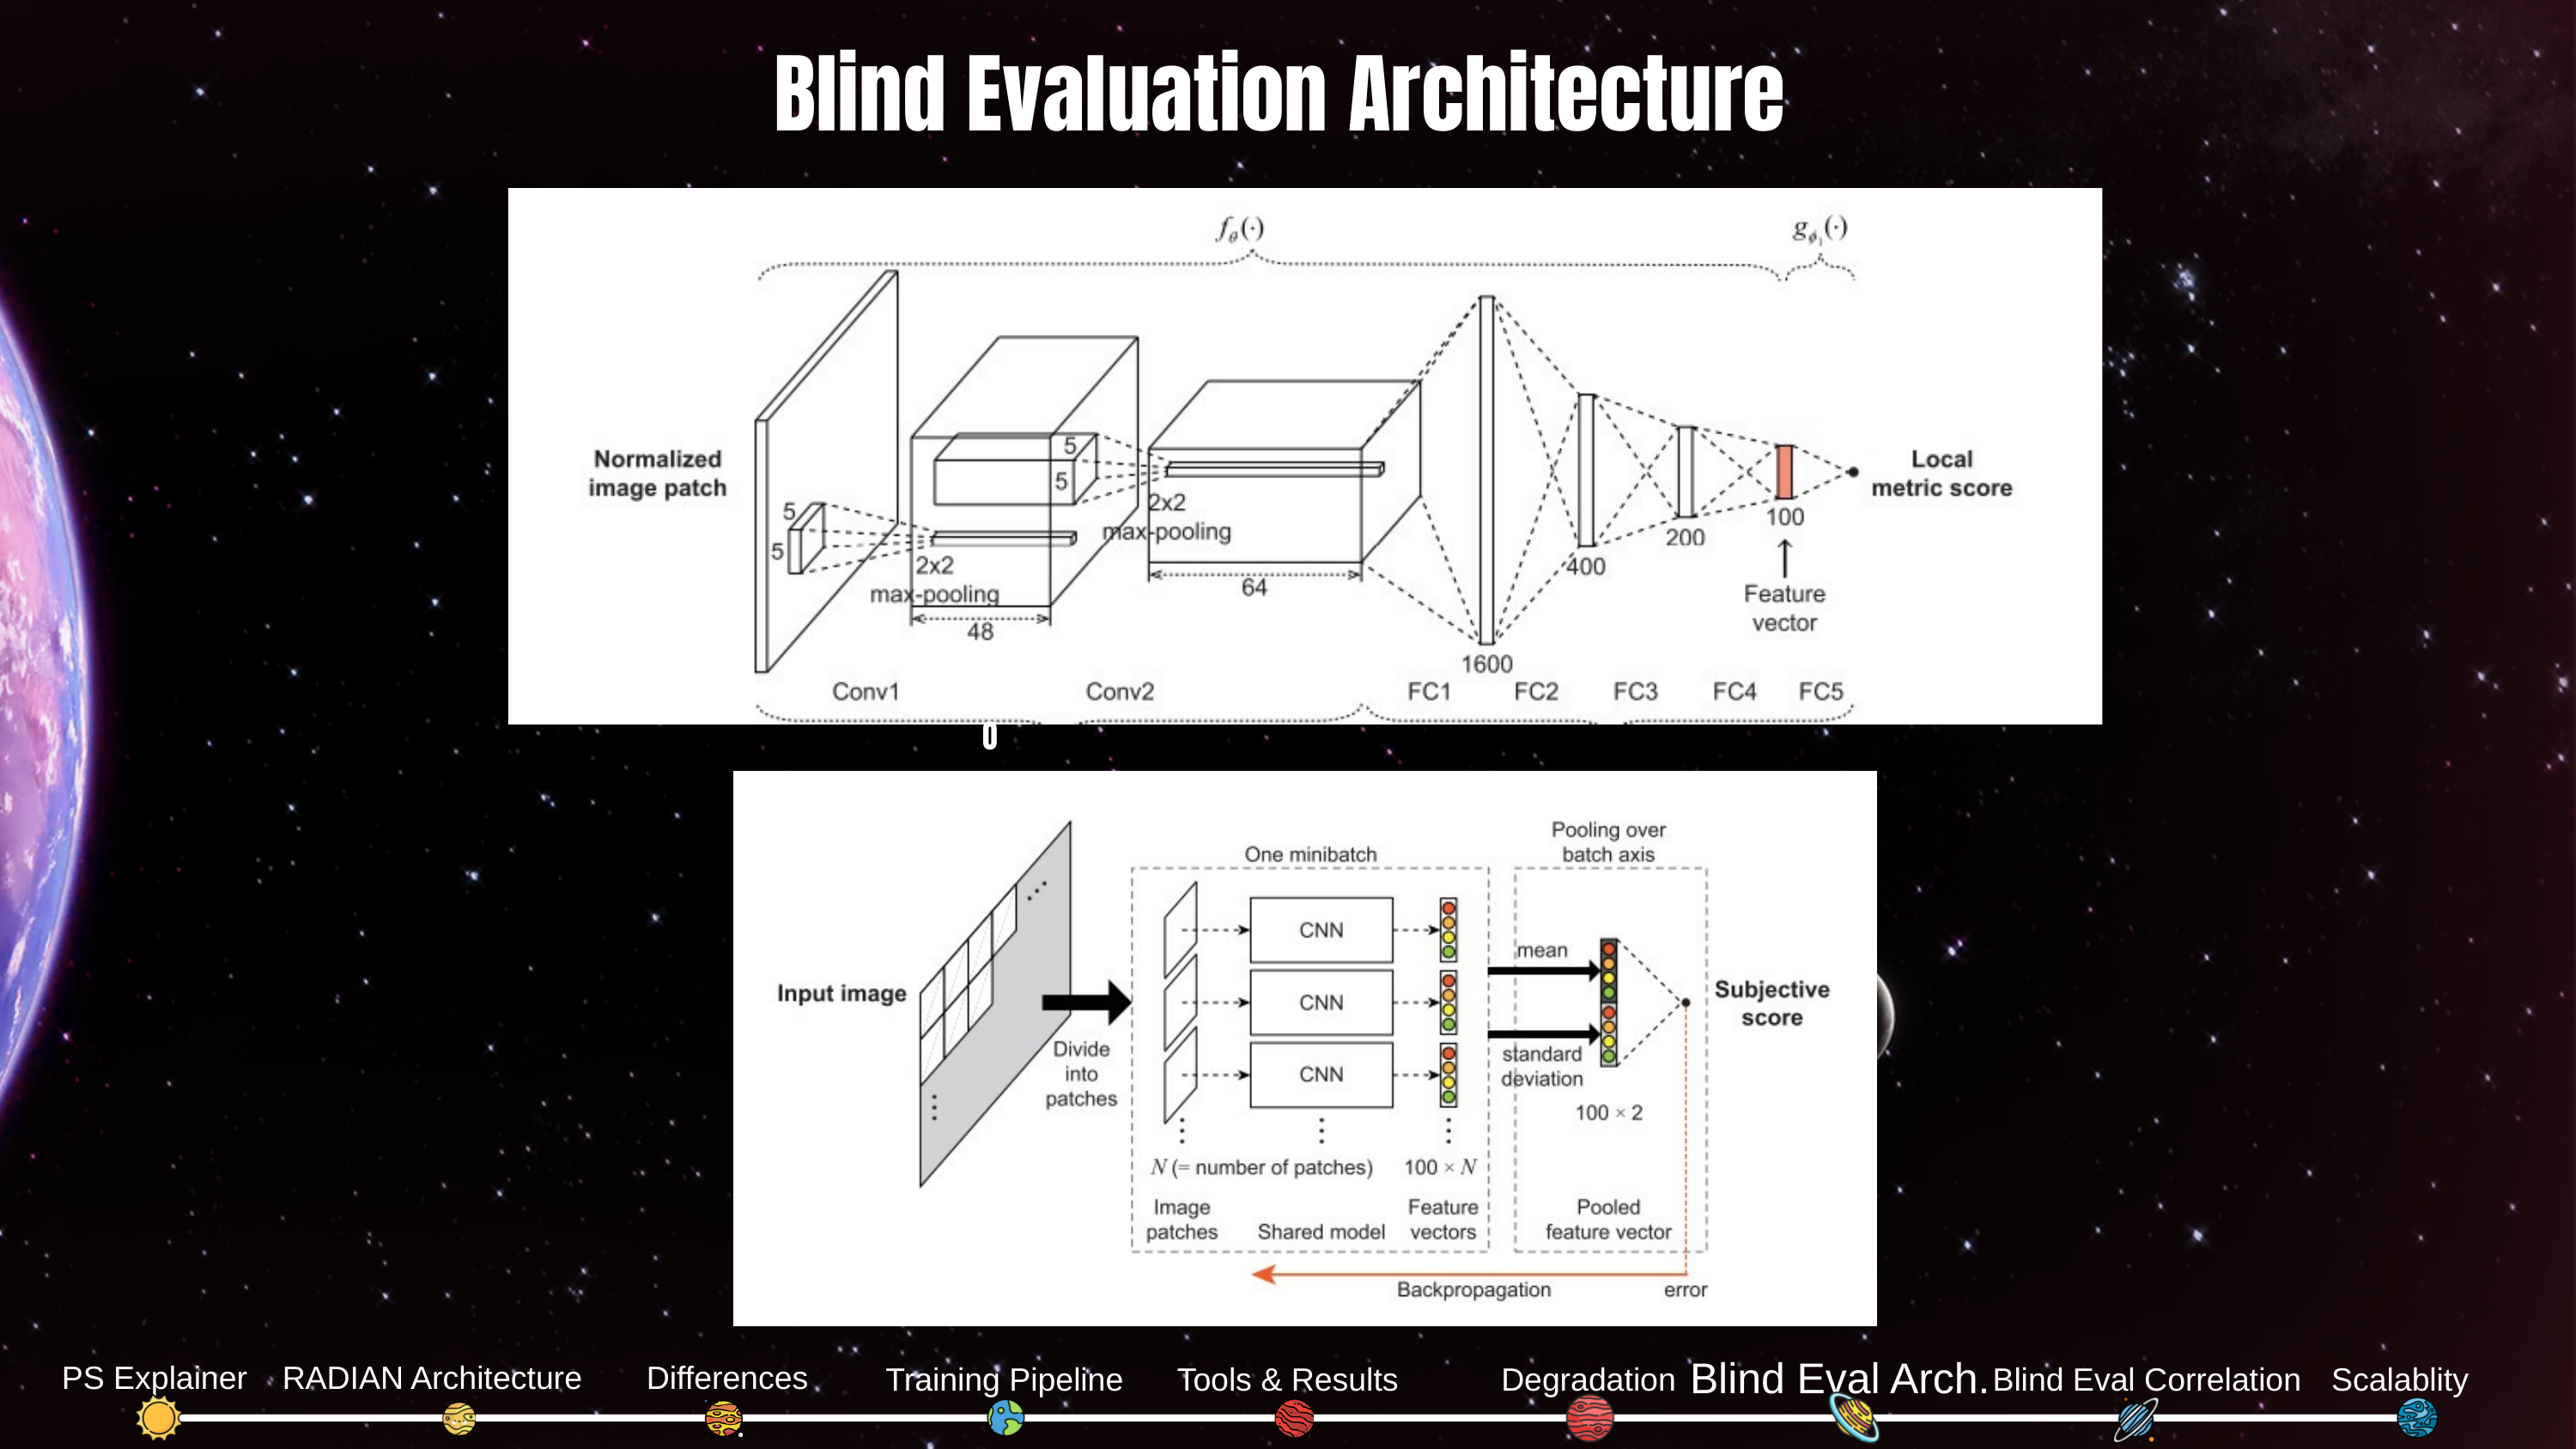

Blind Evaluation Architecture

O

Blind Eval Arch.
PS Explainer
RADIAN Architecture
Differences
Training Pipeline
Tools & Results
Degradation
Blind Eval Correlation
Scalablity